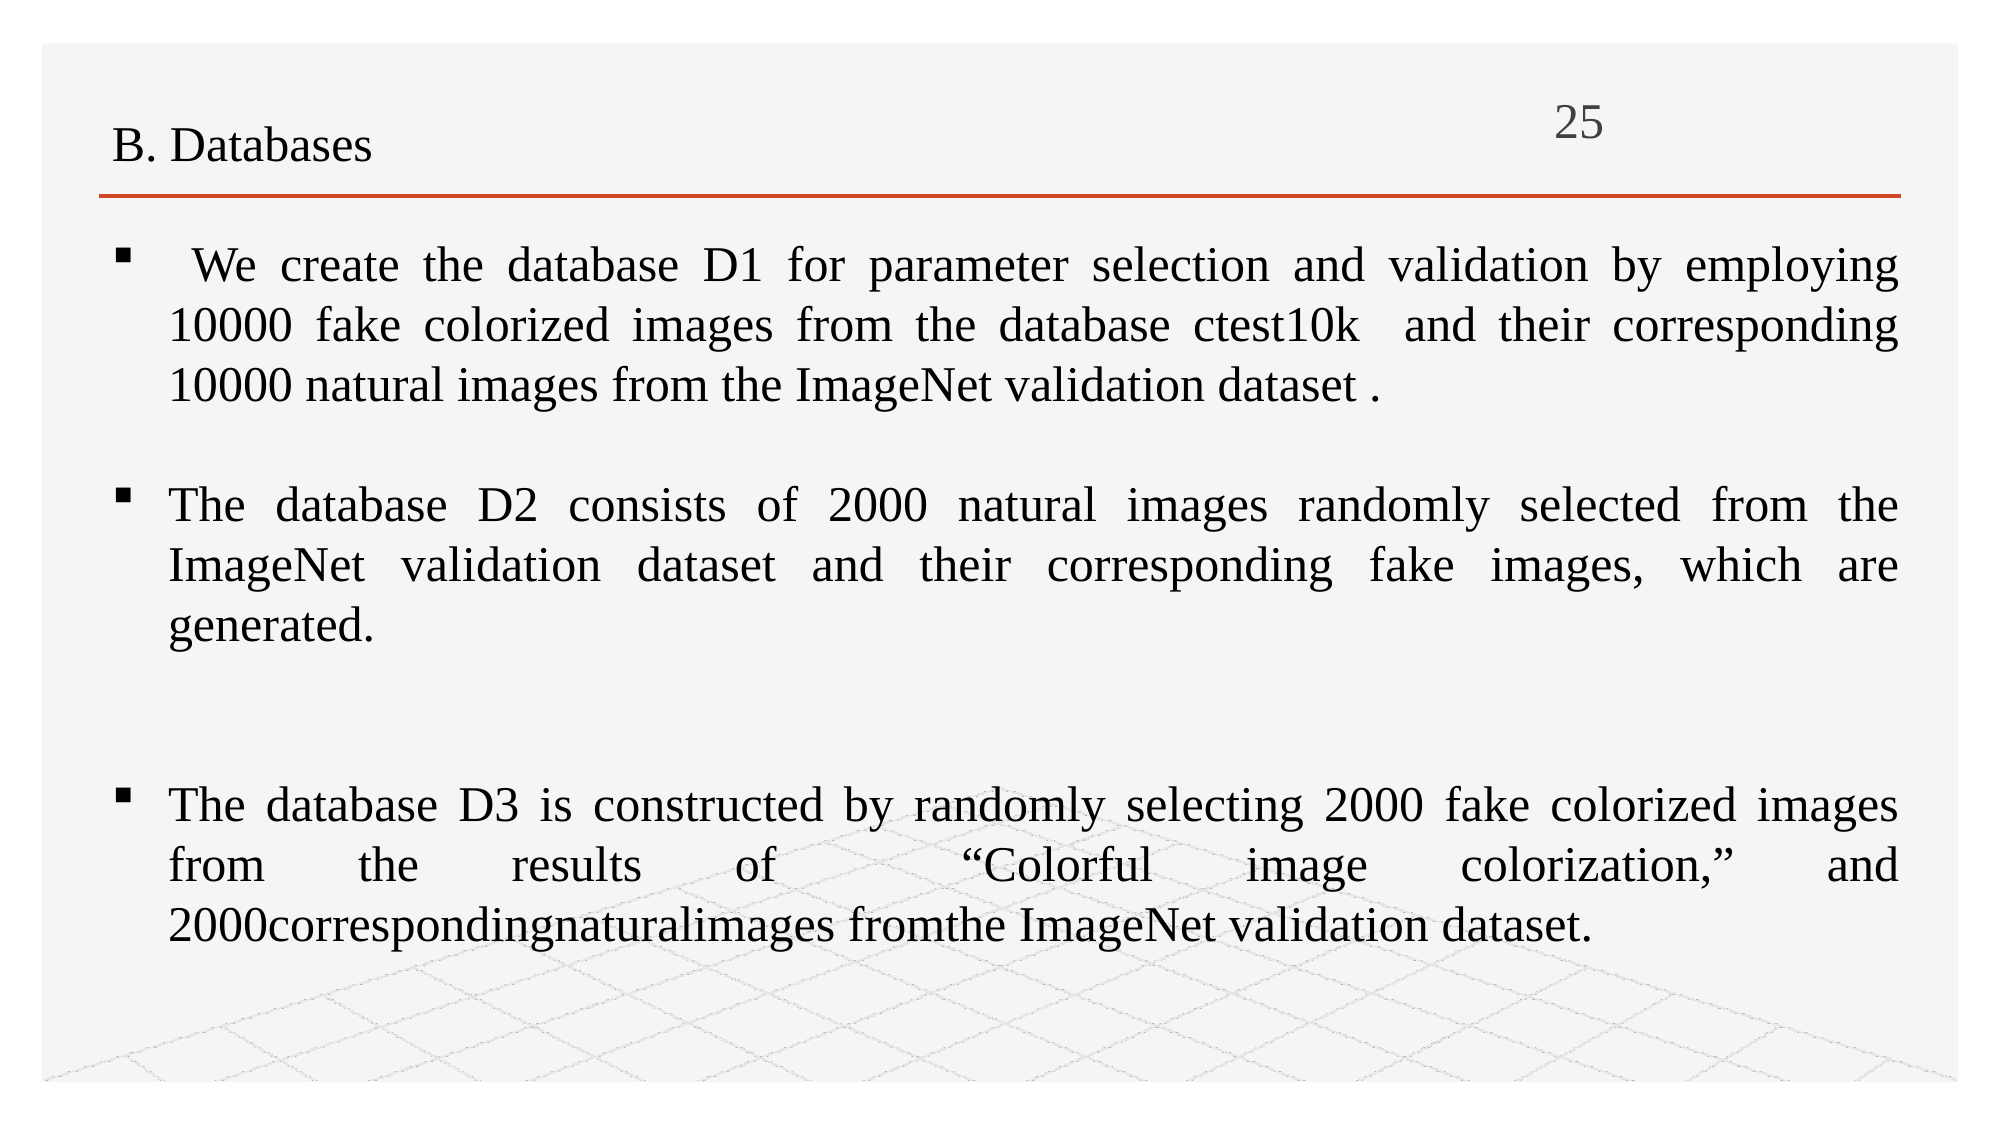

B. Databases

 We create the database D1 for parameter selection and validation by employing 10000 fake colorized images from the database ctest10k  and their corresponding 10000 natural images from the ImageNet validation dataset .

The database D2 consists of 2000 natural images randomly selected from the ImageNet validation dataset and their corresponding fake images, which are generated.

The database D3 is constructed by randomly selecting 2000 fake colorized images from the results of  “Colorful image colorization,” and 2000correspondingnaturalimages fromthe ImageNet validation dataset.

25